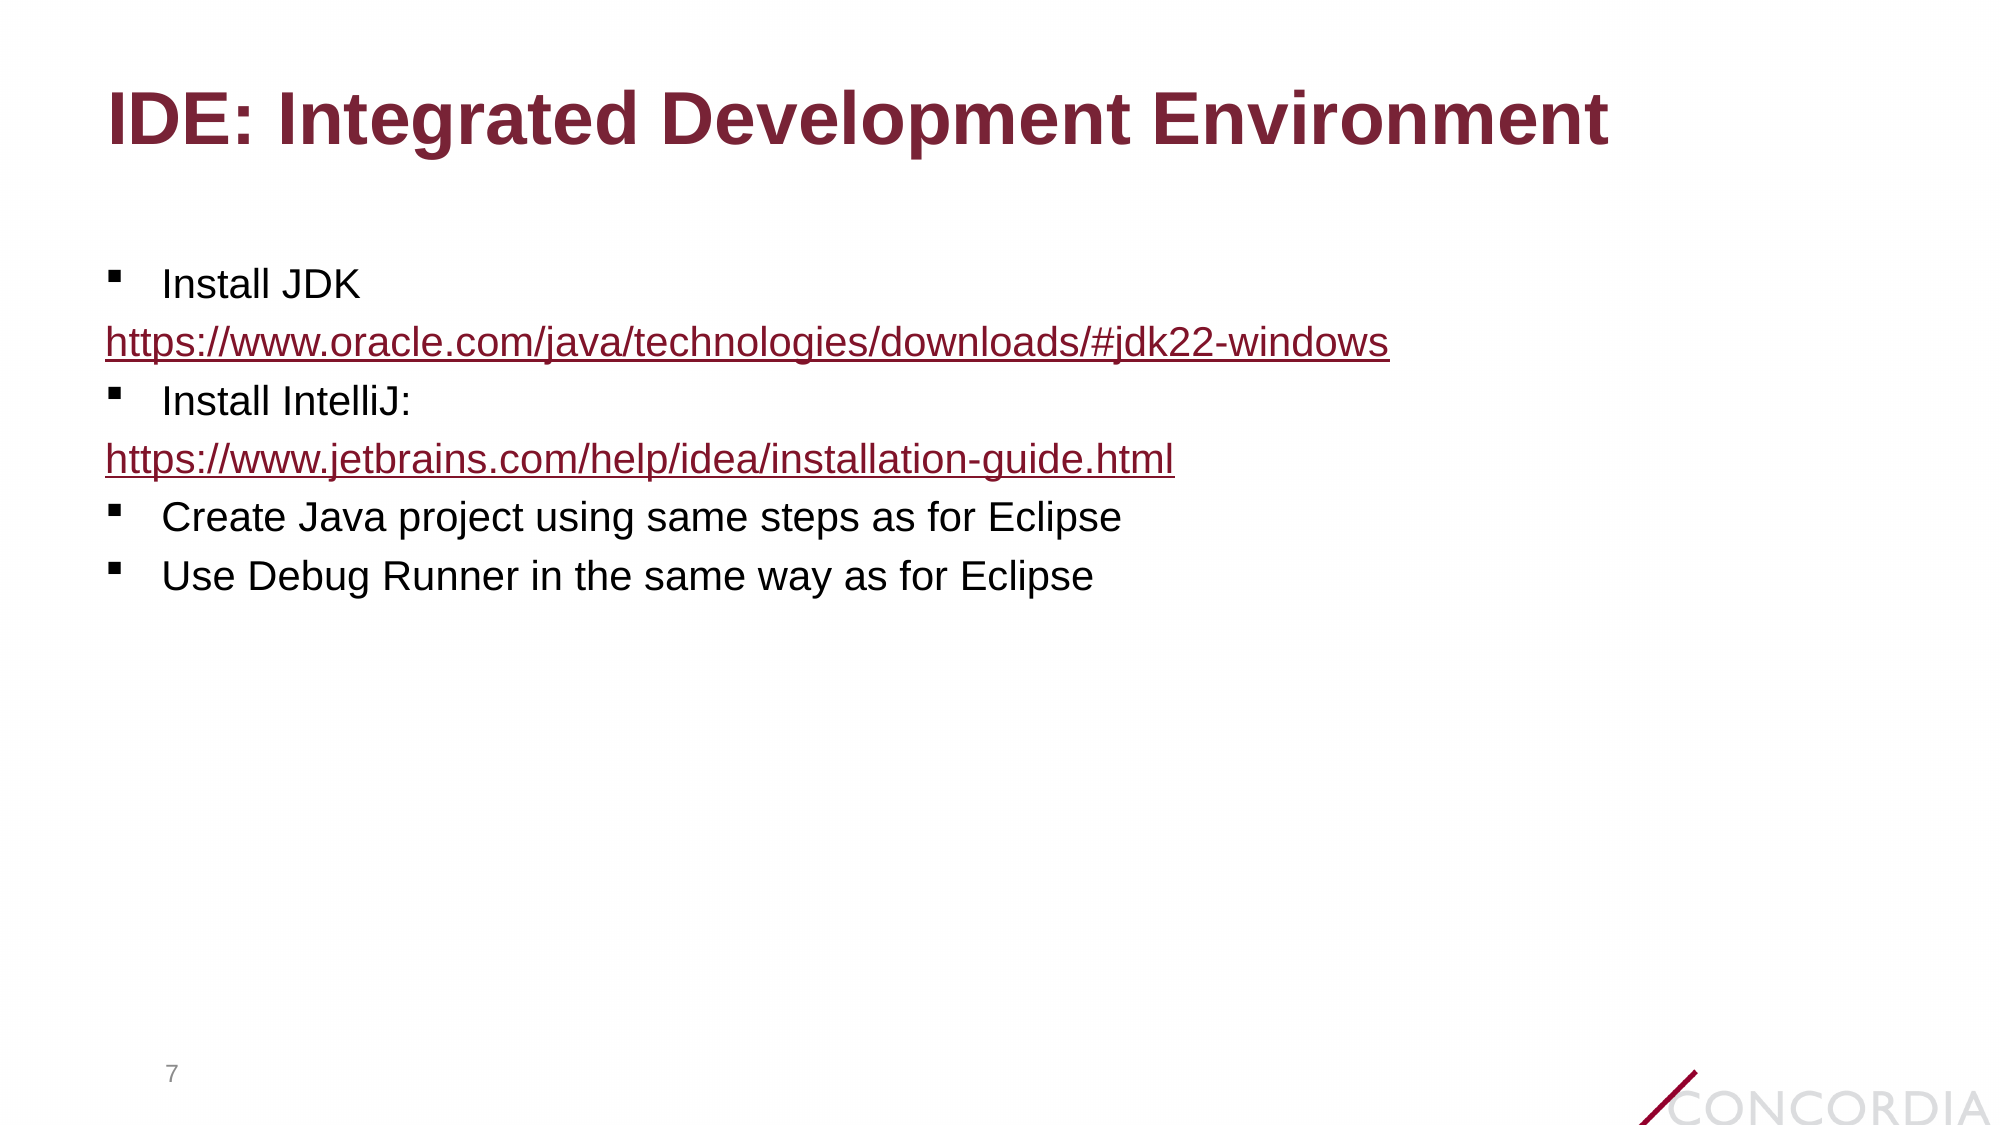

# IDE: Integrated Development Environment
Install JDK
https://www.oracle.com/java/technologies/downloads/#jdk22-windows
Install IntelliJ:
https://www.jetbrains.com/help/idea/installation-guide.html
Create Java project using same steps as for Eclipse
Use Debug Runner in the same way as for Eclipse

7